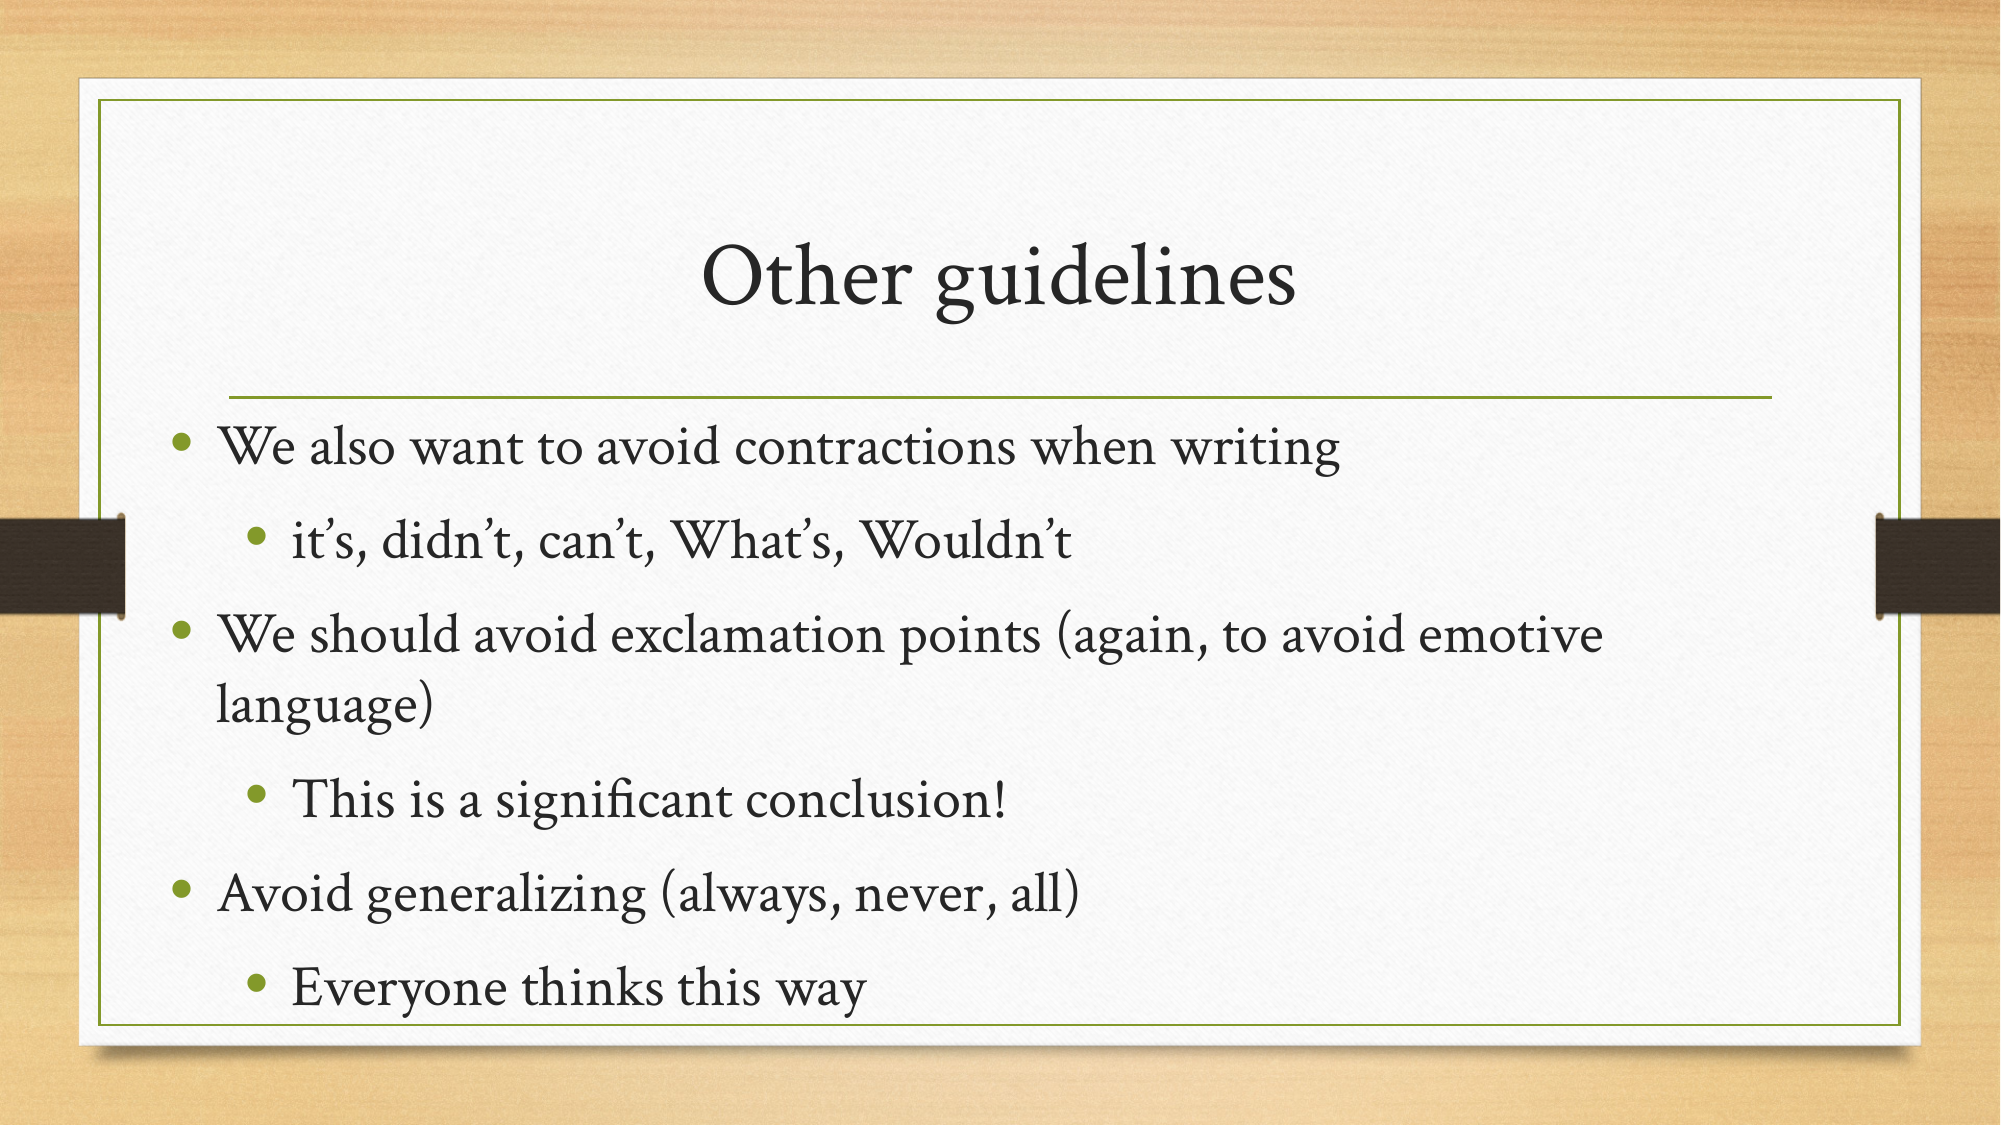

# Other guidelines
We also want to avoid contractions when writing
it’s, didn’t, can’t, What’s, Wouldn’t
We should avoid exclamation points (again, to avoid emotive language)
This is a significant conclusion!
Avoid generalizing (always, never, all)
Everyone thinks this way